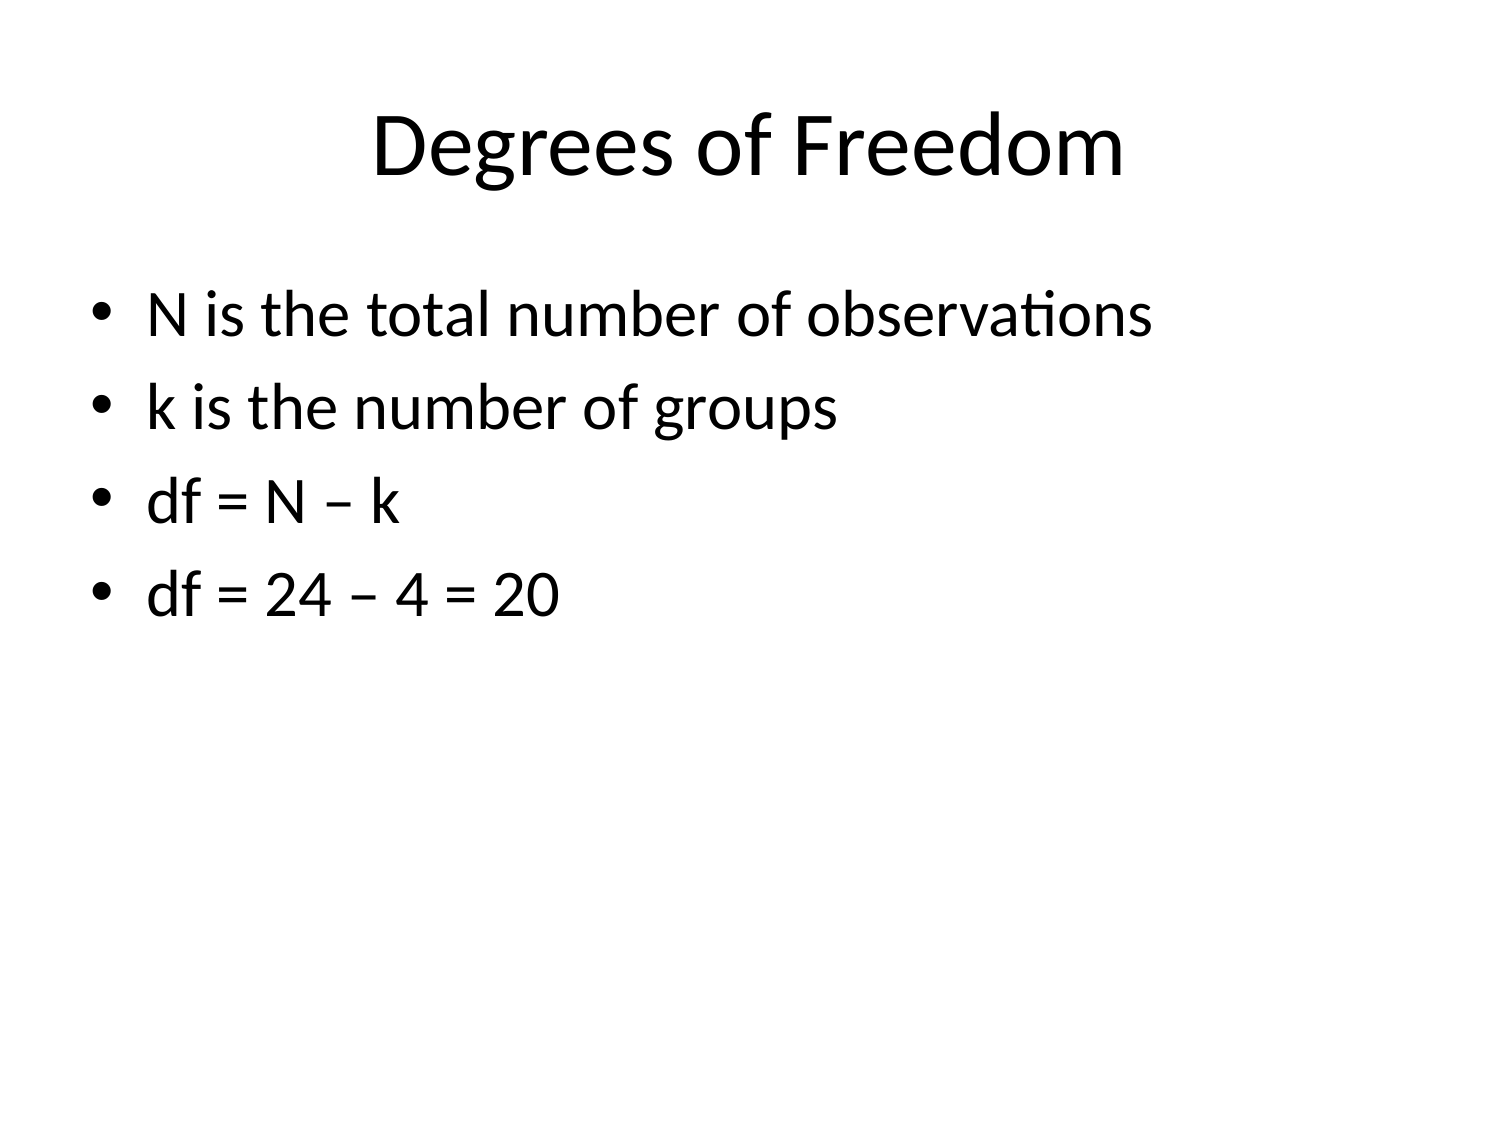

# Degrees of Freedom
N is the total number of observations
k is the number of groups
df = N – k
df = 24 – 4 = 20